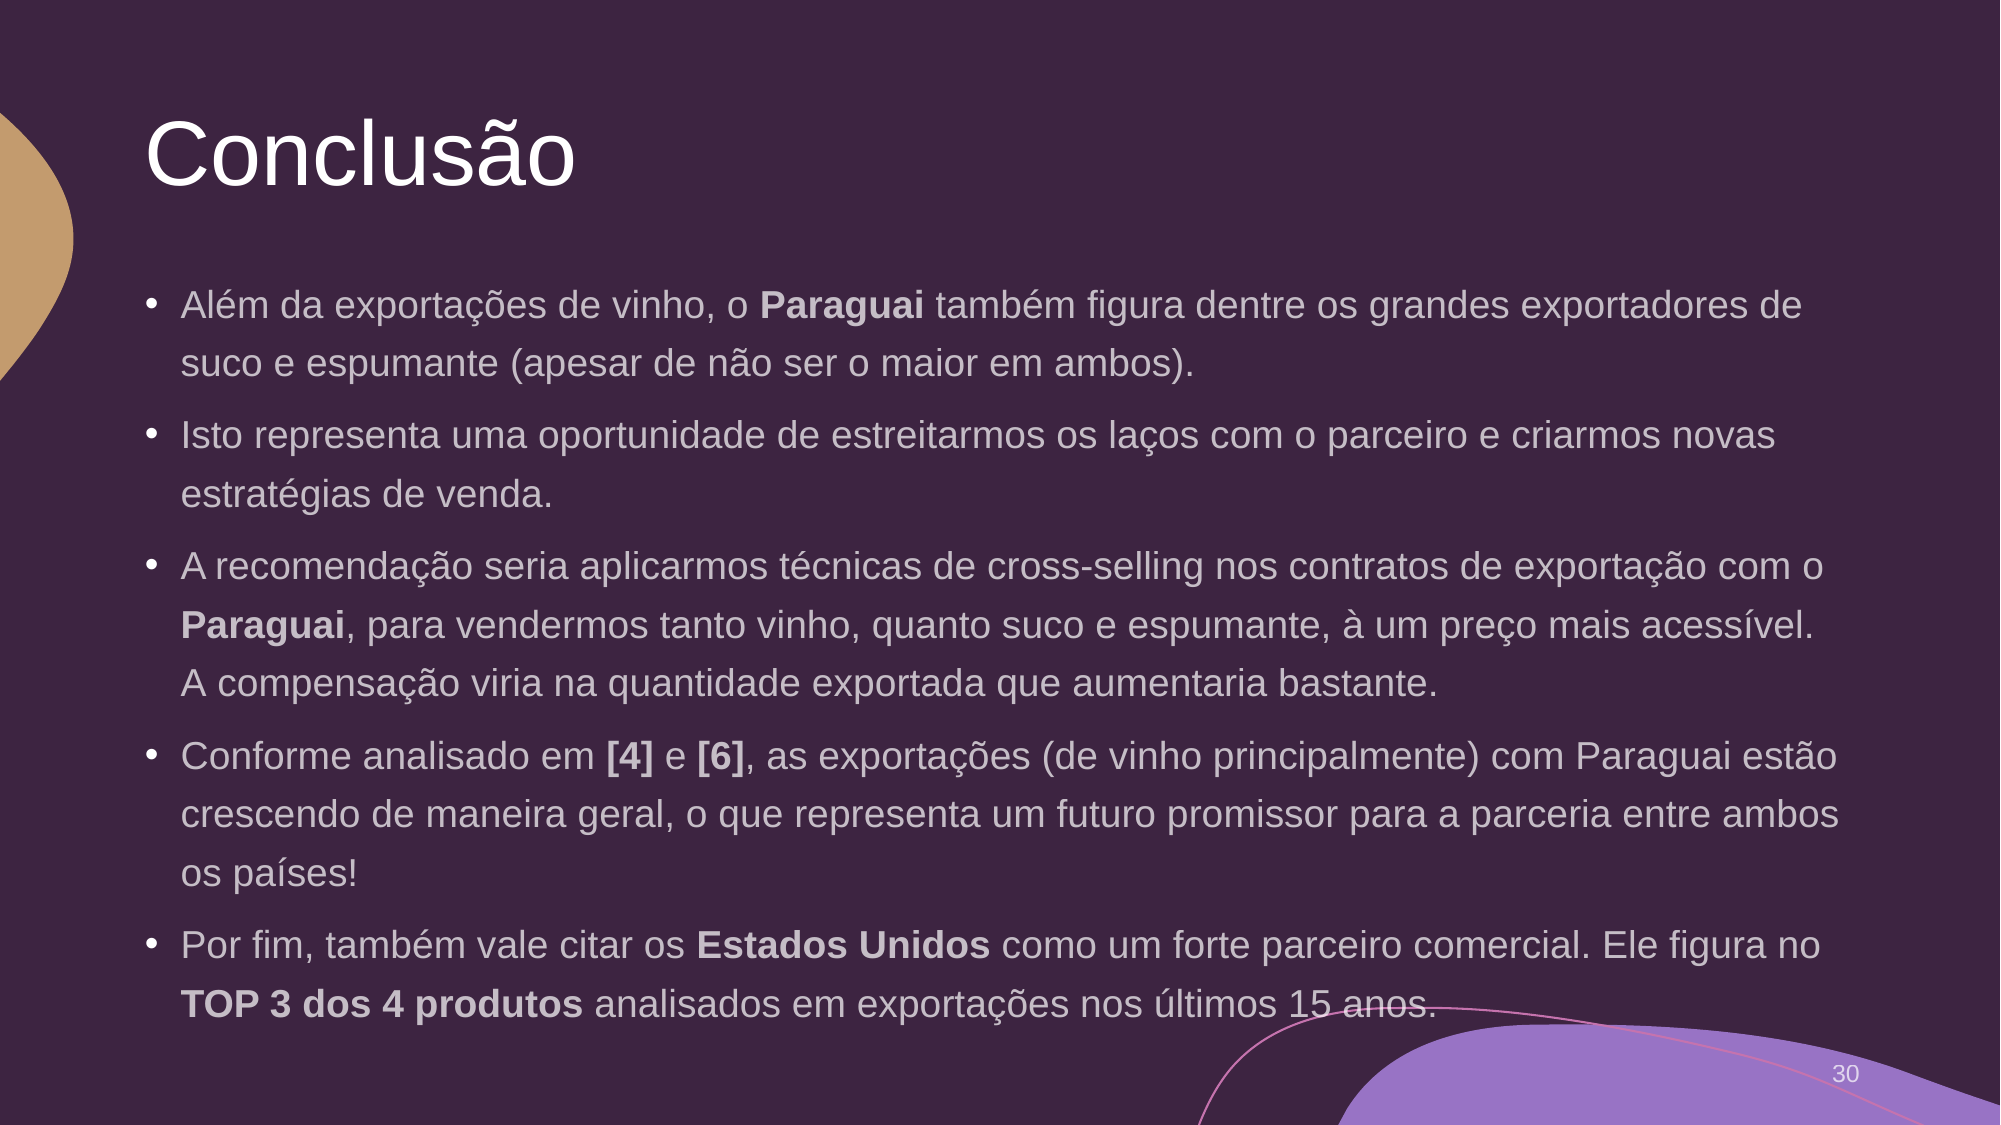

# Conclusão
Além da exportações de vinho, o Paraguai também figura dentre os grandes exportadores de suco e espumante (apesar de não ser o maior em ambos).
Isto representa uma oportunidade de estreitarmos os laços com o parceiro e criarmos novas estratégias de venda.
A recomendação seria aplicarmos técnicas de cross-selling nos contratos de exportação com o Paraguai, para vendermos tanto vinho, quanto suco e espumante, à um preço mais acessível. A compensação viria na quantidade exportada que aumentaria bastante.
Conforme analisado em [4] e [6], as exportações (de vinho principalmente) com Paraguai estão crescendo de maneira geral, o que representa um futuro promissor para a parceria entre ambos os países!
Por fim, também vale citar os Estados Unidos como um forte parceiro comercial. Ele figura no TOP 3 dos 4 produtos analisados em exportações nos últimos 15 anos.
30